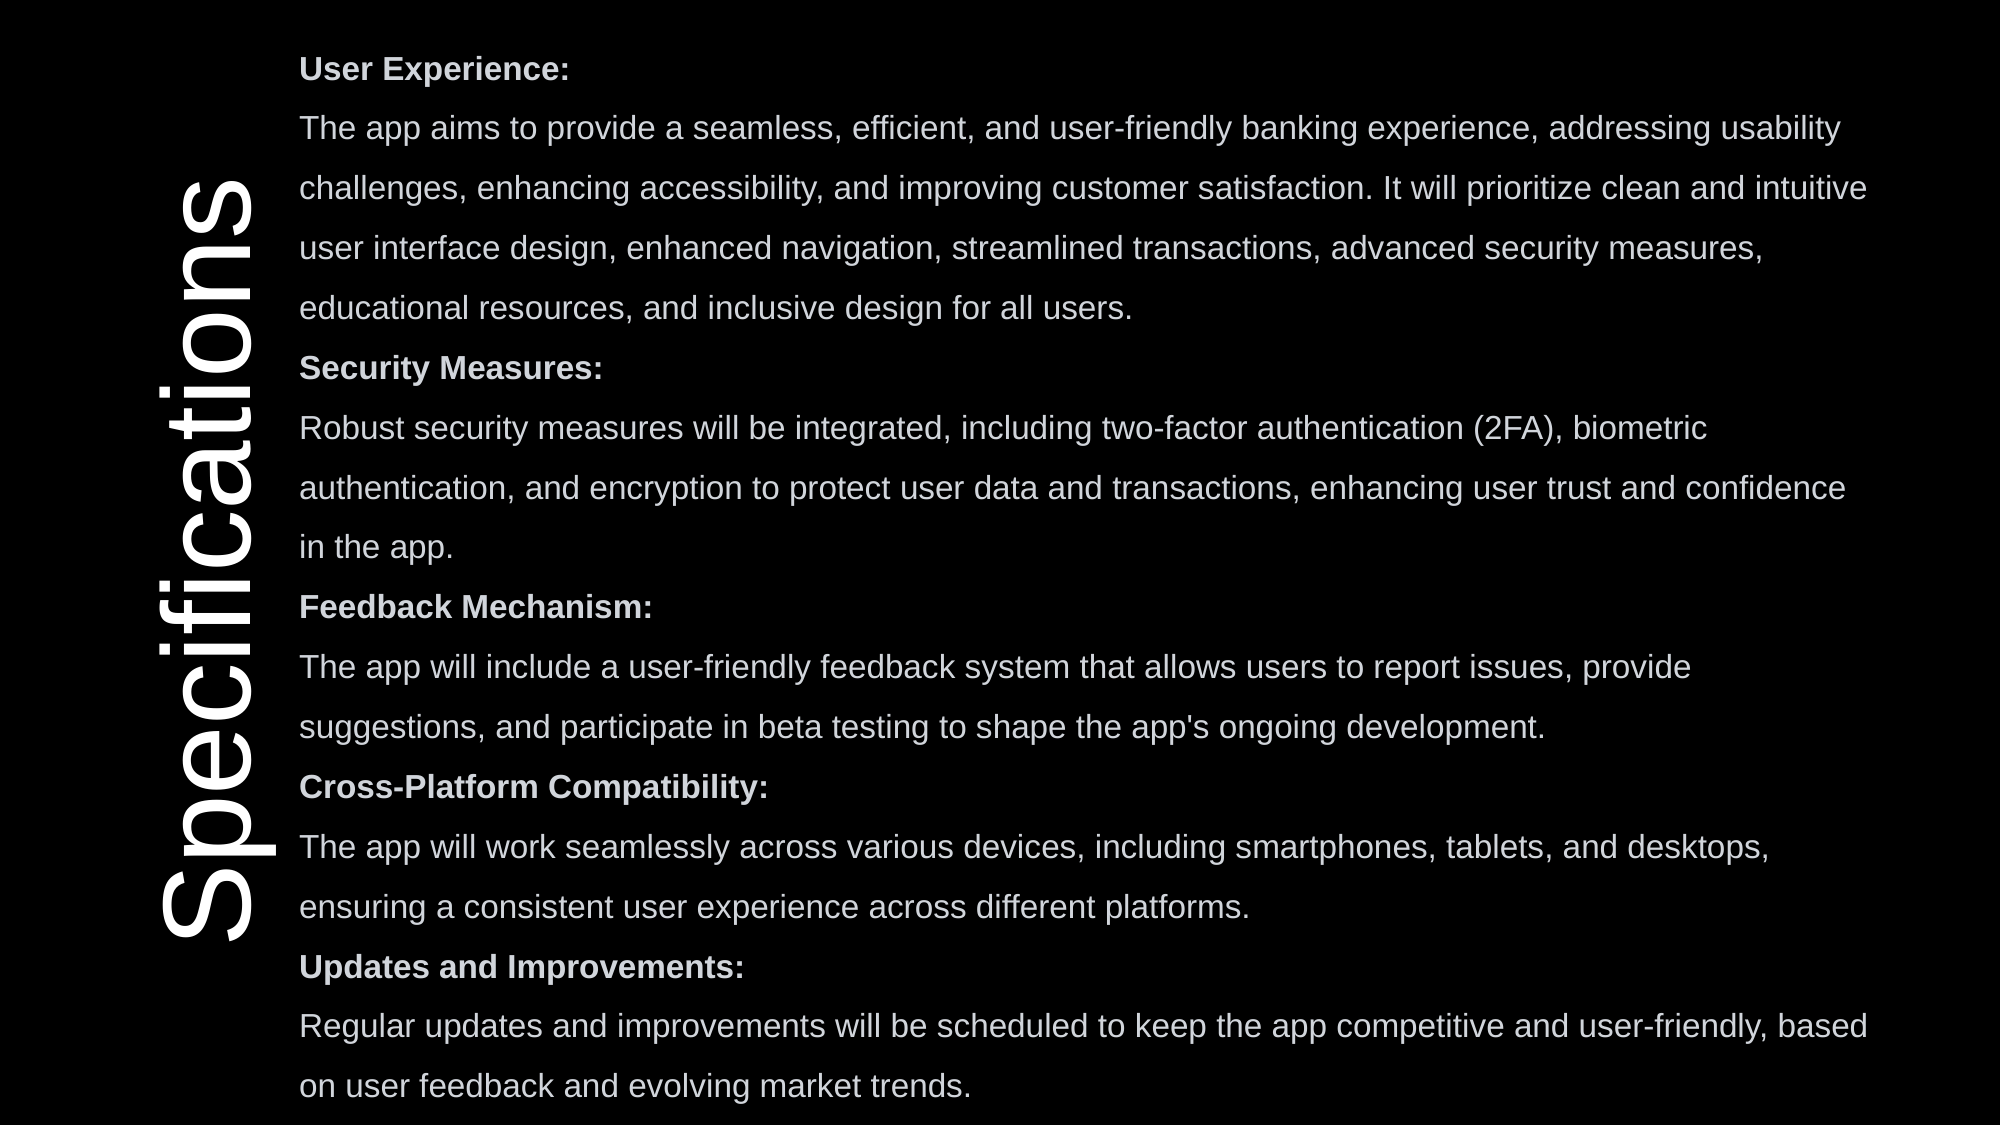

User Experience:
The app aims to provide a seamless, efficient, and user-friendly banking experience, addressing usability challenges, enhancing accessibility, and improving customer satisfaction. It will prioritize clean and intuitive user interface design, enhanced navigation, streamlined transactions, advanced security measures, educational resources, and inclusive design for all users.
Security Measures:
Robust security measures will be integrated, including two-factor authentication (2FA), biometric authentication, and encryption to protect user data and transactions, enhancing user trust and confidence in the app.
Feedback Mechanism:
The app will include a user-friendly feedback system that allows users to report issues, provide suggestions, and participate in beta testing to shape the app's ongoing development.
Cross-Platform Compatibility:
The app will work seamlessly across various devices, including smartphones, tablets, and desktops, ensuring a consistent user experience across different platforms.
Updates and Improvements:
Regular updates and improvements will be scheduled to keep the app competitive and user-friendly, based on user feedback and evolving market trends.
Specifications